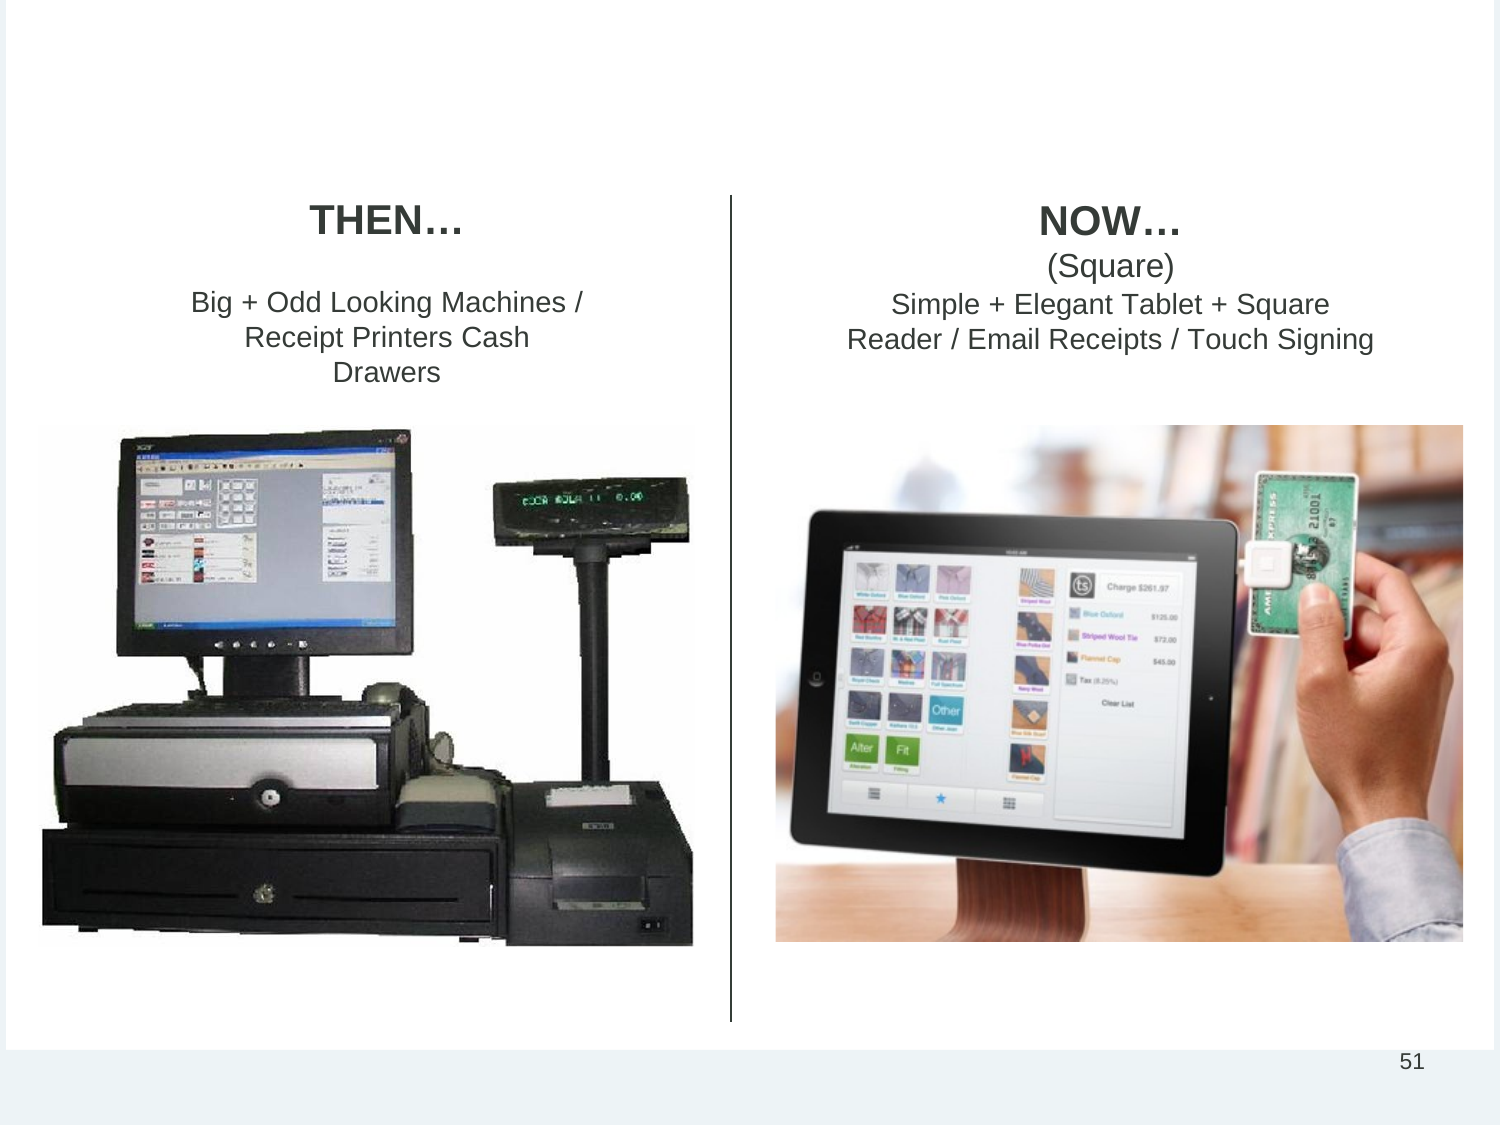

# Re-Imagination of Cash Registers…
THEN…

Big + Odd Looking Machines / Receipt Printers Cash Drawers
NOW…
(Square)
Simple + Elegant Tablet + Square Reader / Email Receipts / Touch Signing

51